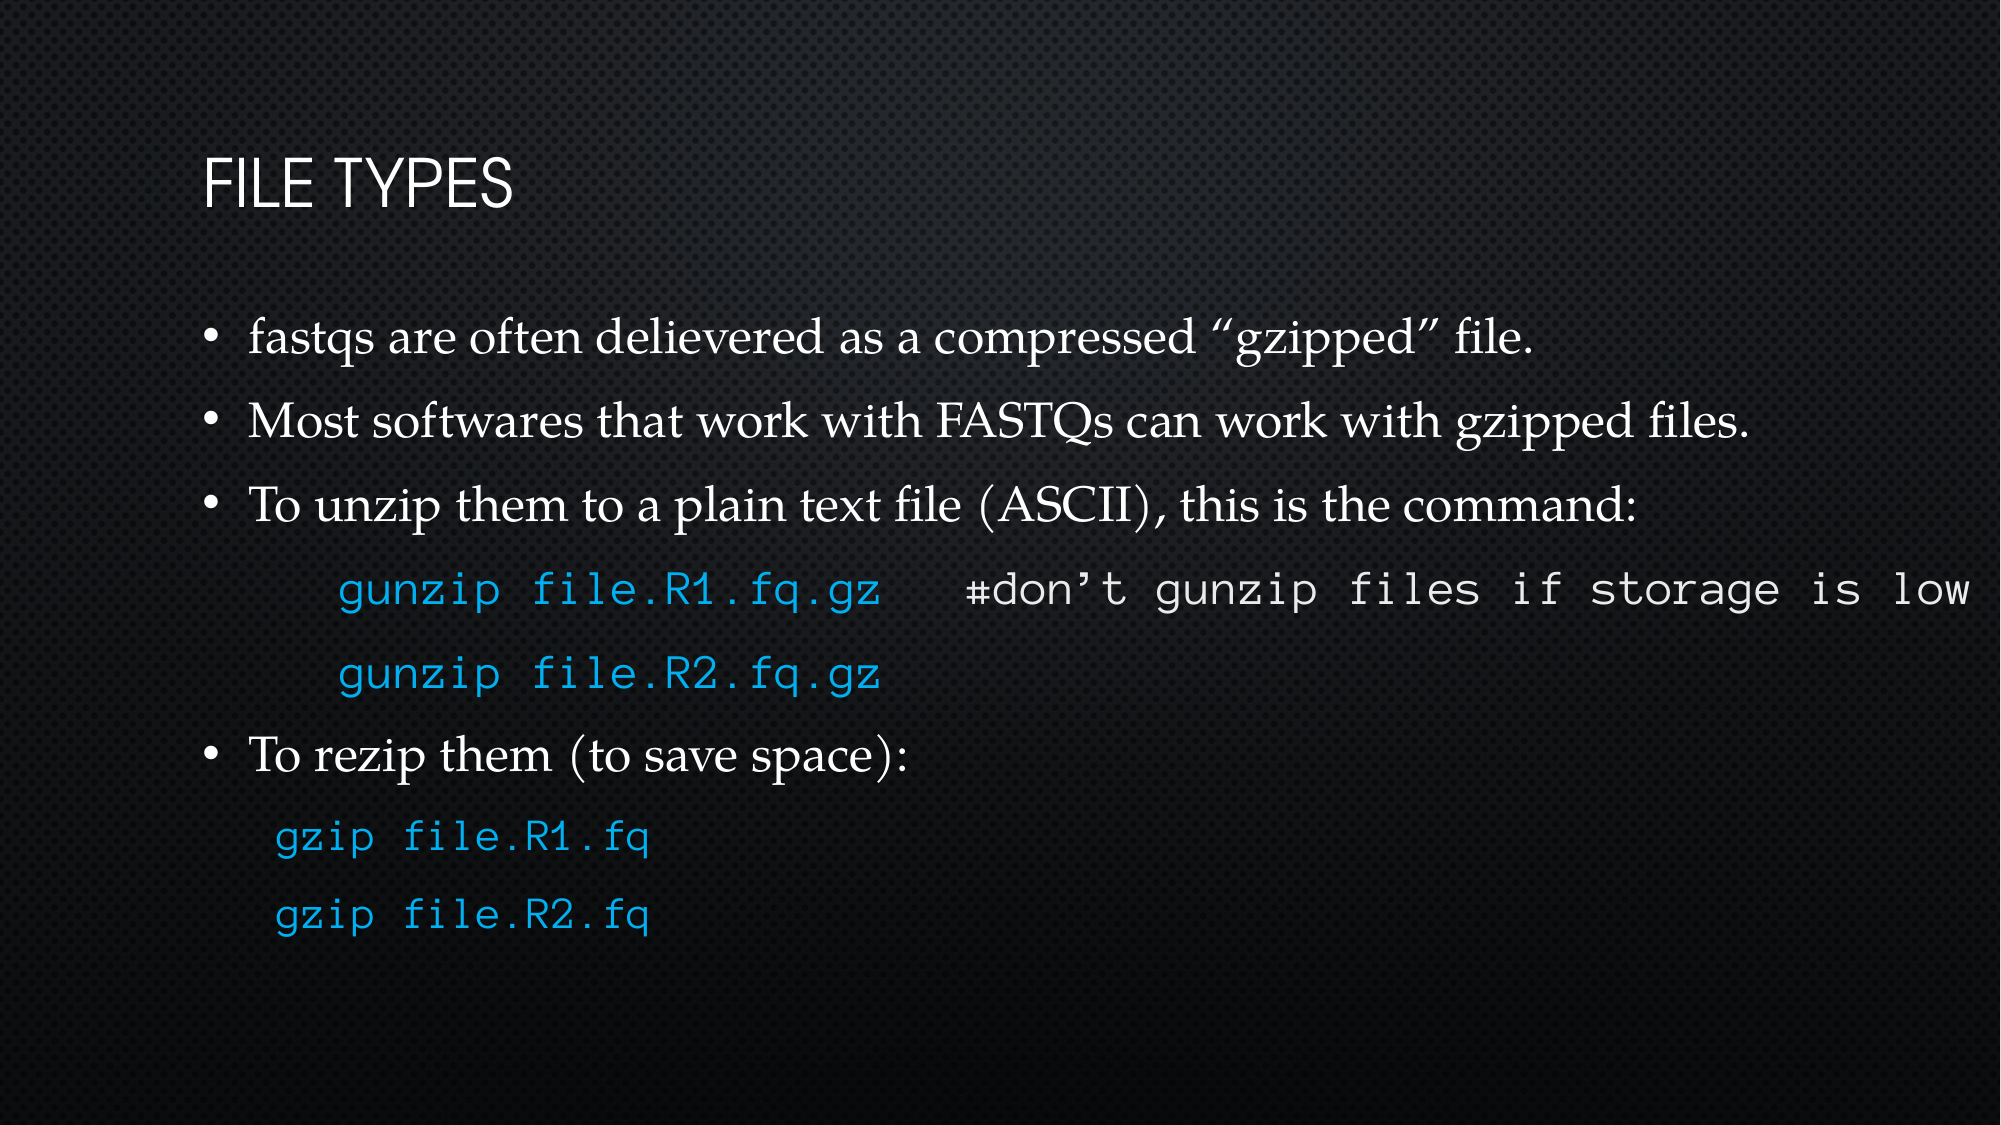

# File Types
fastqs are often delievered as a compressed “gzipped” file.
Most softwares that work with FASTQs can work with gzipped files.
To unzip them to a plain text file (ASCII), this is the command:
	gunzip file.R1.fq.gz   #don’t gunzip files if storage is low
	gunzip file.R2.fq.gz
To rezip them (to save space):
gzip file.R1.fq
gzip file.R2.fq